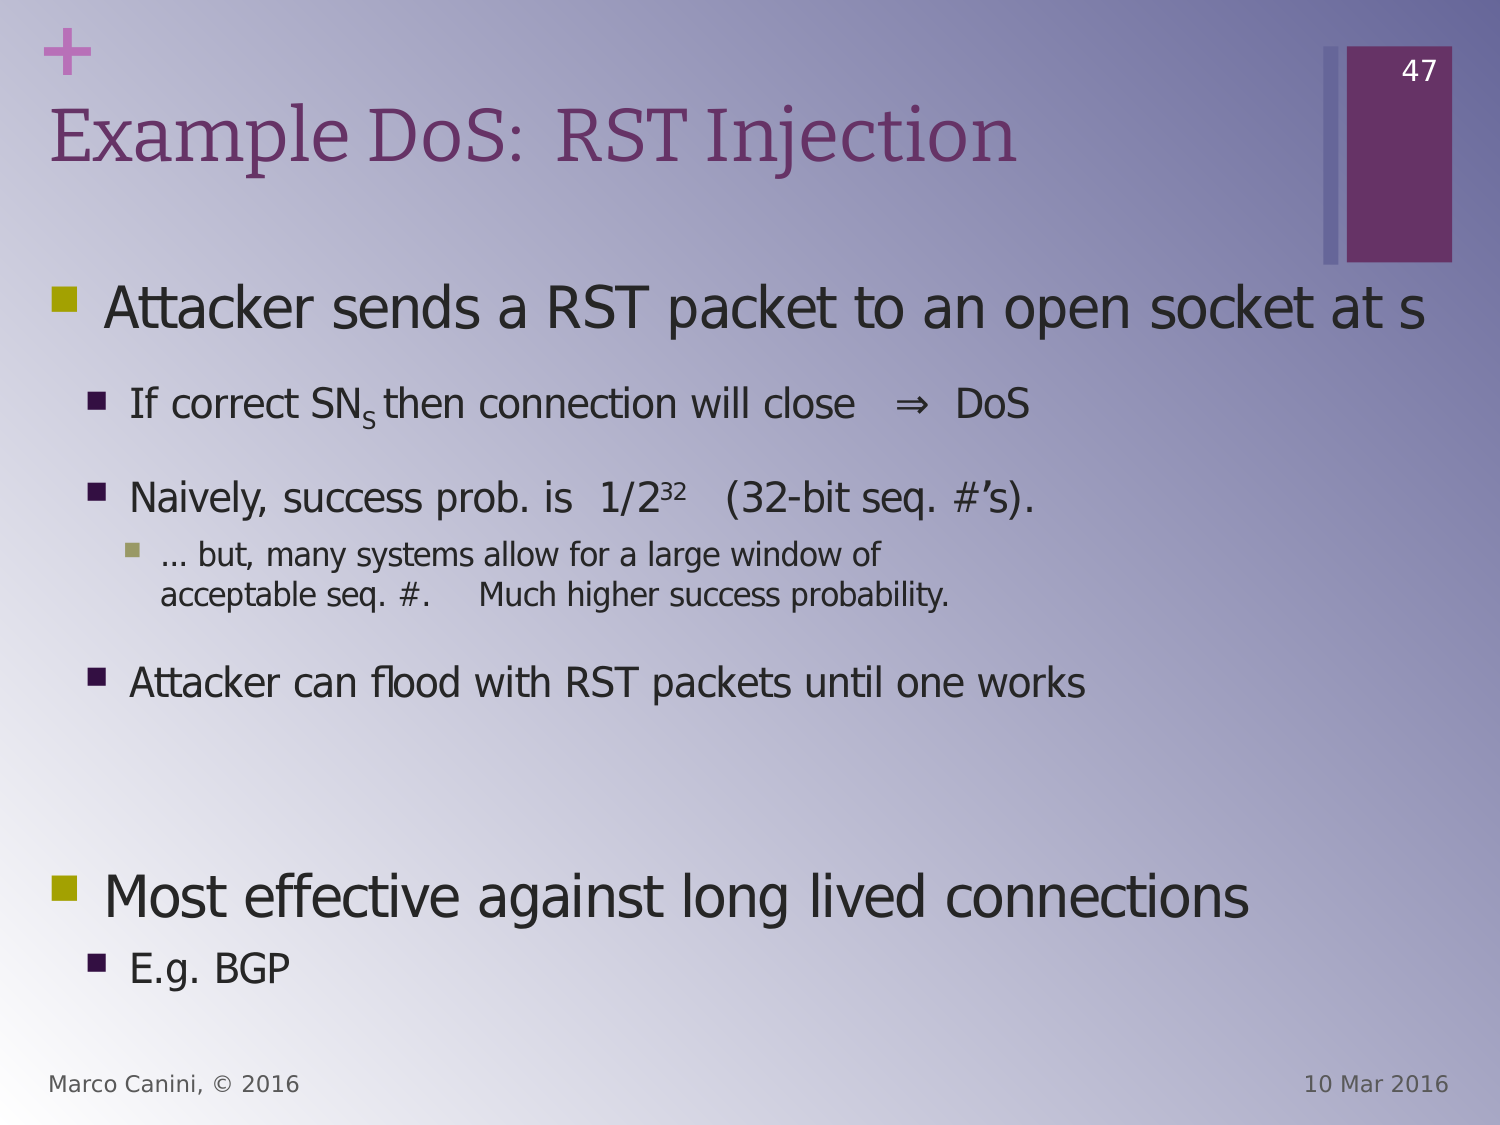

47
# Example DoS:  RST Injection
Attacker sends a RST packet to an open socket at s
If correct SNS then connection will close   ⇒  DoS
Naively, success prob. is  1/232   (32-bit seq. #’s).
… but, many systems allow for a large window of
acceptable seq. #.     Much higher success probability.
Attacker can flood with RST packets until one works

Most effective against long lived connections
E.g. BGP
Marco Canini, © 2016
10 Mar 2016